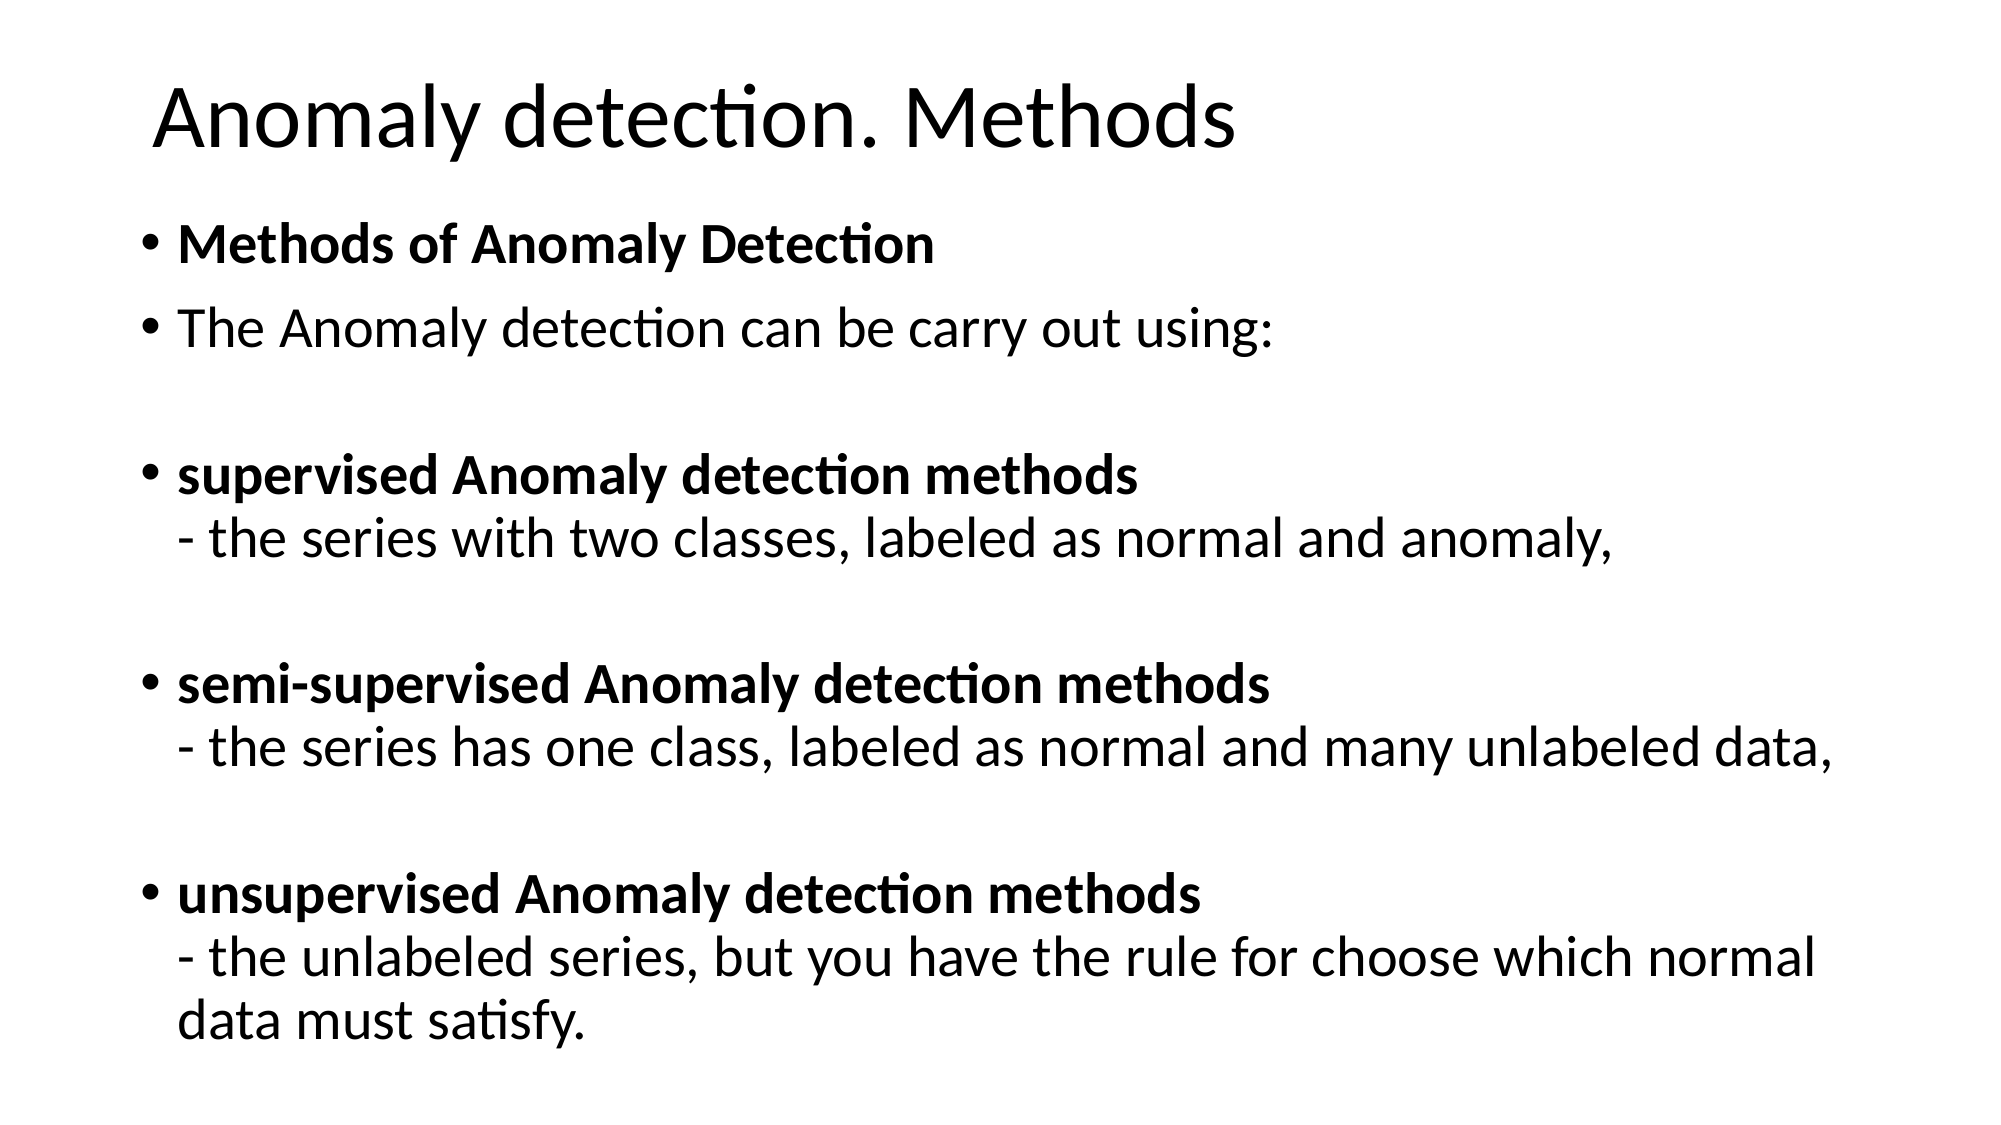

# Anomaly detection. Methods

Methods of Anomaly Detection
The Anomaly detection can be carry out using:
supervised Anomaly detection methods
- the series with two classes, labeled as normal and anomaly,
semi-supervised Anomaly detection methods
- the series has one class, labeled as normal and many unlabeled data,
unsupervised Anomaly detection methods
- the unlabeled series, but you have the rule for choose which normal data must satisfy.